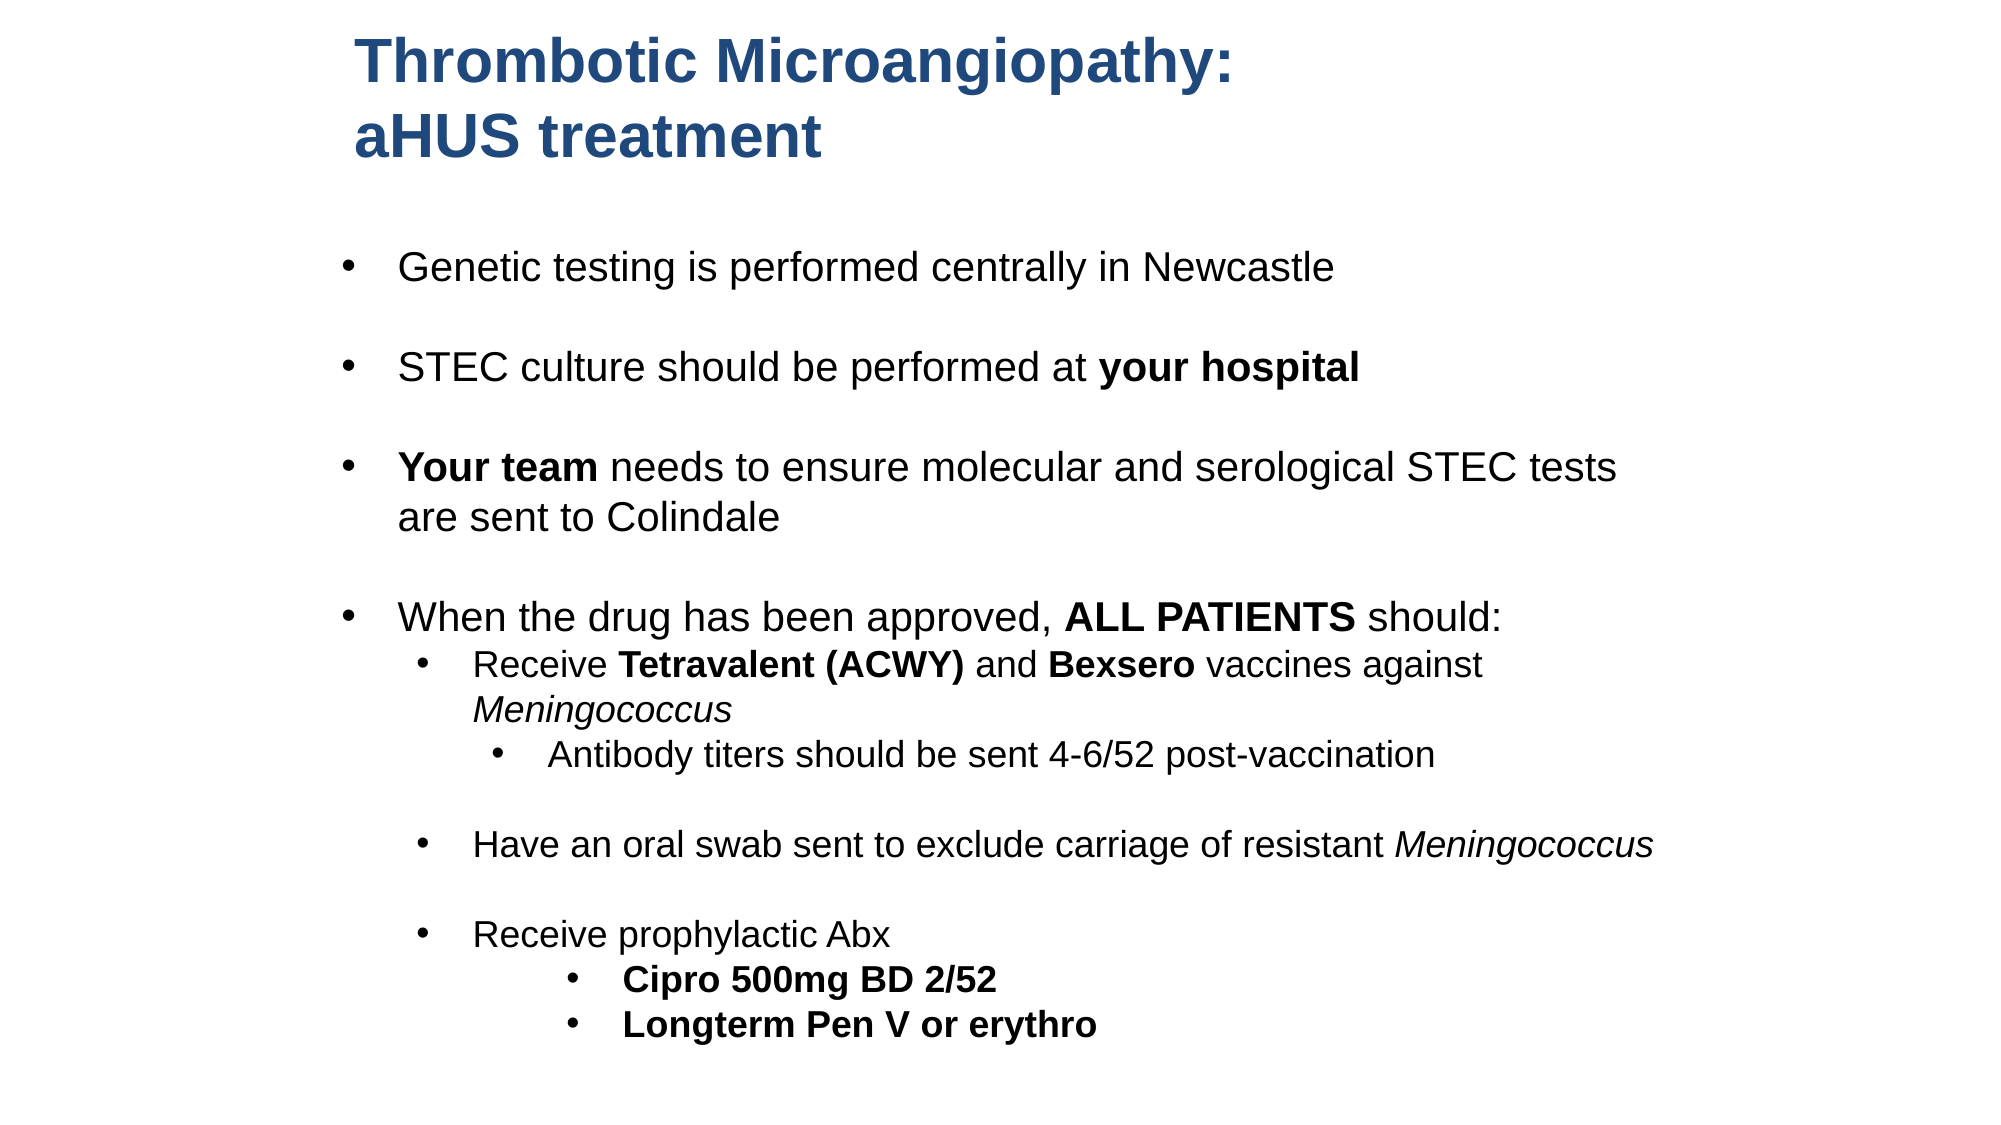

# Thrombotic Microangiopathy: aHUS treatment

Genetic testing is performed centrally in Newcastle

STEC culture should be performed at your hospital

Your team needs to ensure molecular and serological STEC tests are sent to Colindale

When the drug has been approved, ALL PATIENTS should:
Receive Tetravalent (ACWY) and Bexsero vaccines against Meningococcus
Antibody titers should be sent 4-6/52 post-vaccination

Have an oral swab sent to exclude carriage of resistant Meningococcus

Receive prophylactic Abx
Cipro 500mg BD 2/52
Longterm Pen V or erythro